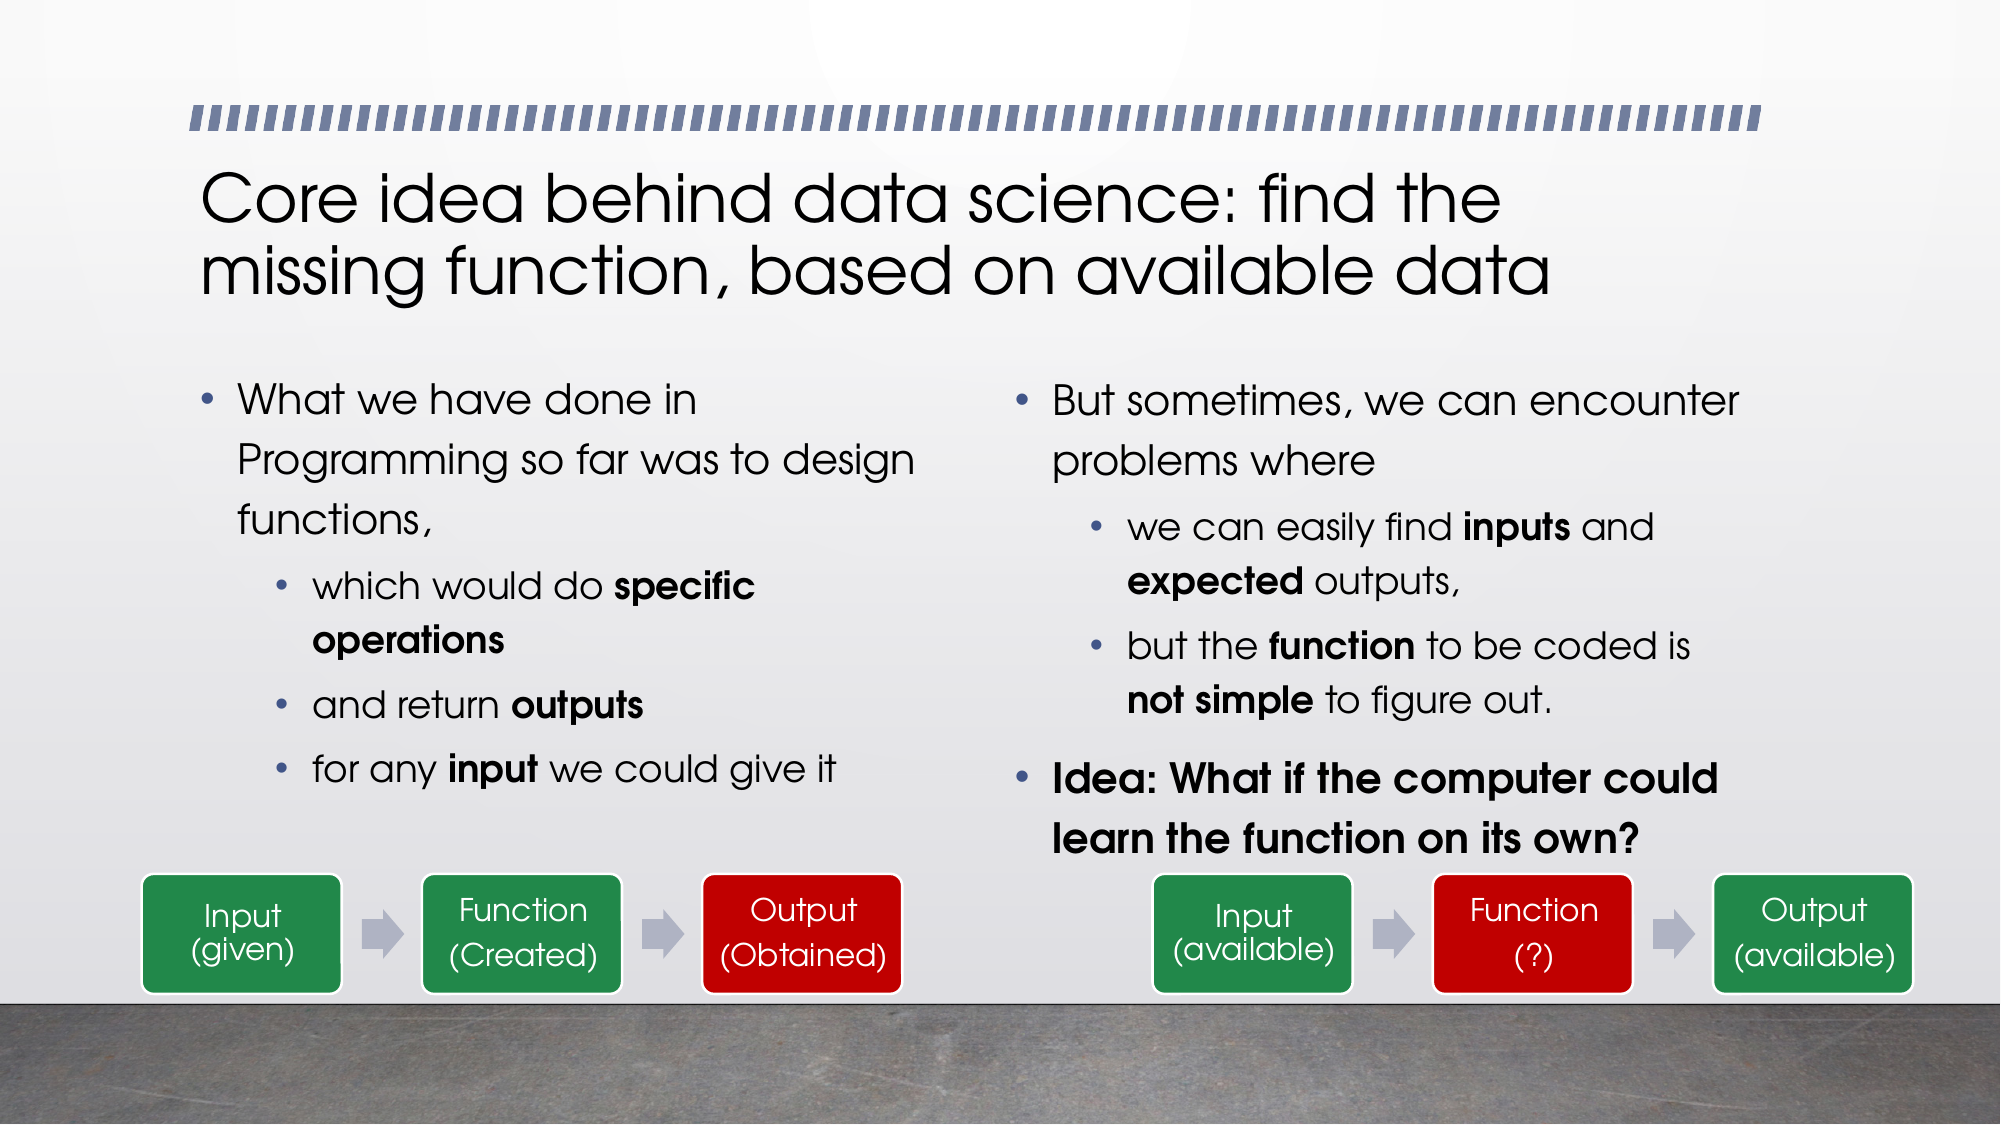

# Core idea behind data science: find the missing function, based on available data
What we have done in Programming so far was to design functions,
which would do specific operations
and return outputs
for any input we could give it
But sometimes, we can encounter problems where
we can easily find inputs and expected outputs,
but the function to be coded is not simple to figure out.
Idea: What if the computer could learn the function on its own?
Input (given)

Function
(Created)

Output
(Obtained)
Input (available)

Function
(?)

Output
(available)